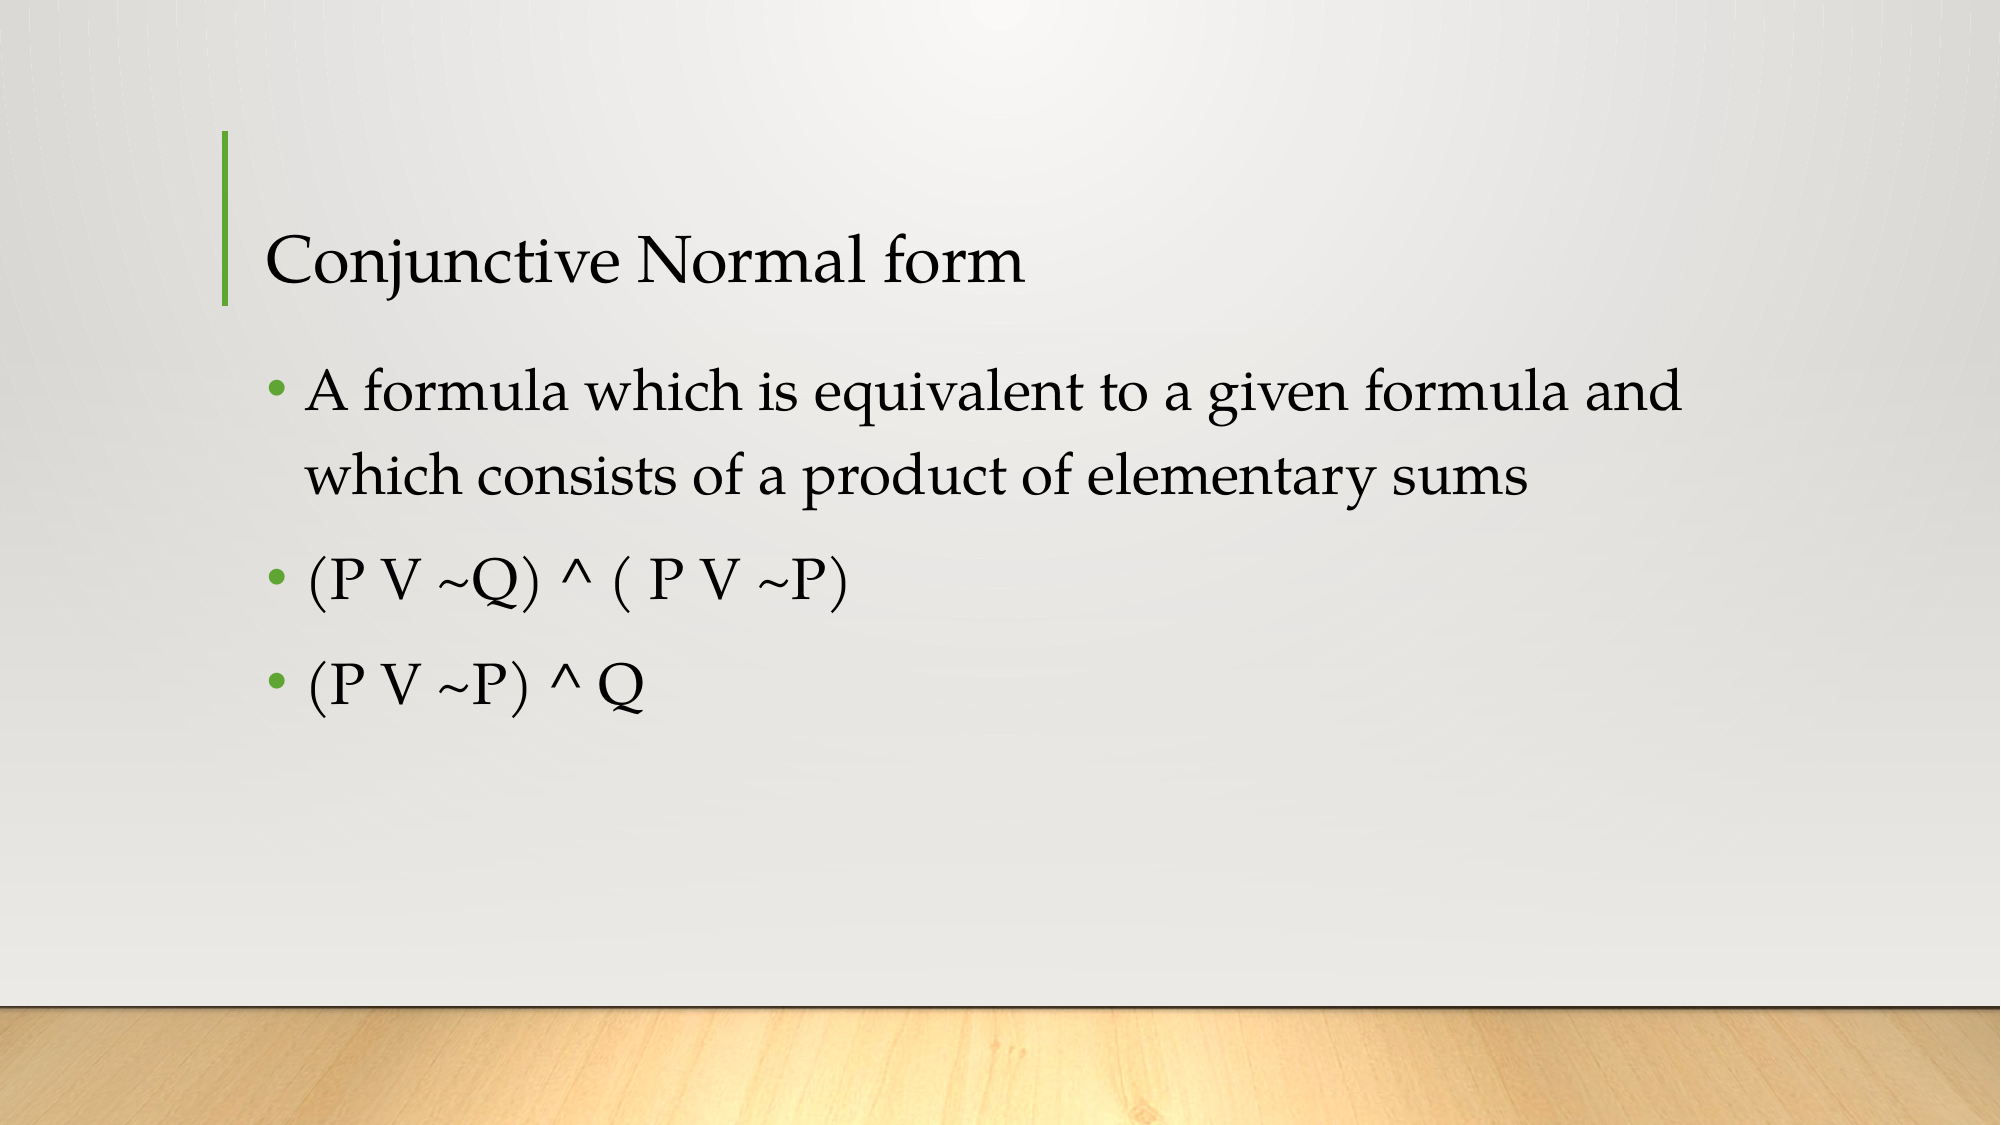

# Conjunctive Normal form
A formula which is equivalent to a given formula and which consists of a product of elementary sums
(P V ~Q) ^ ( P V ~P)
(P V ~P) ^ Q